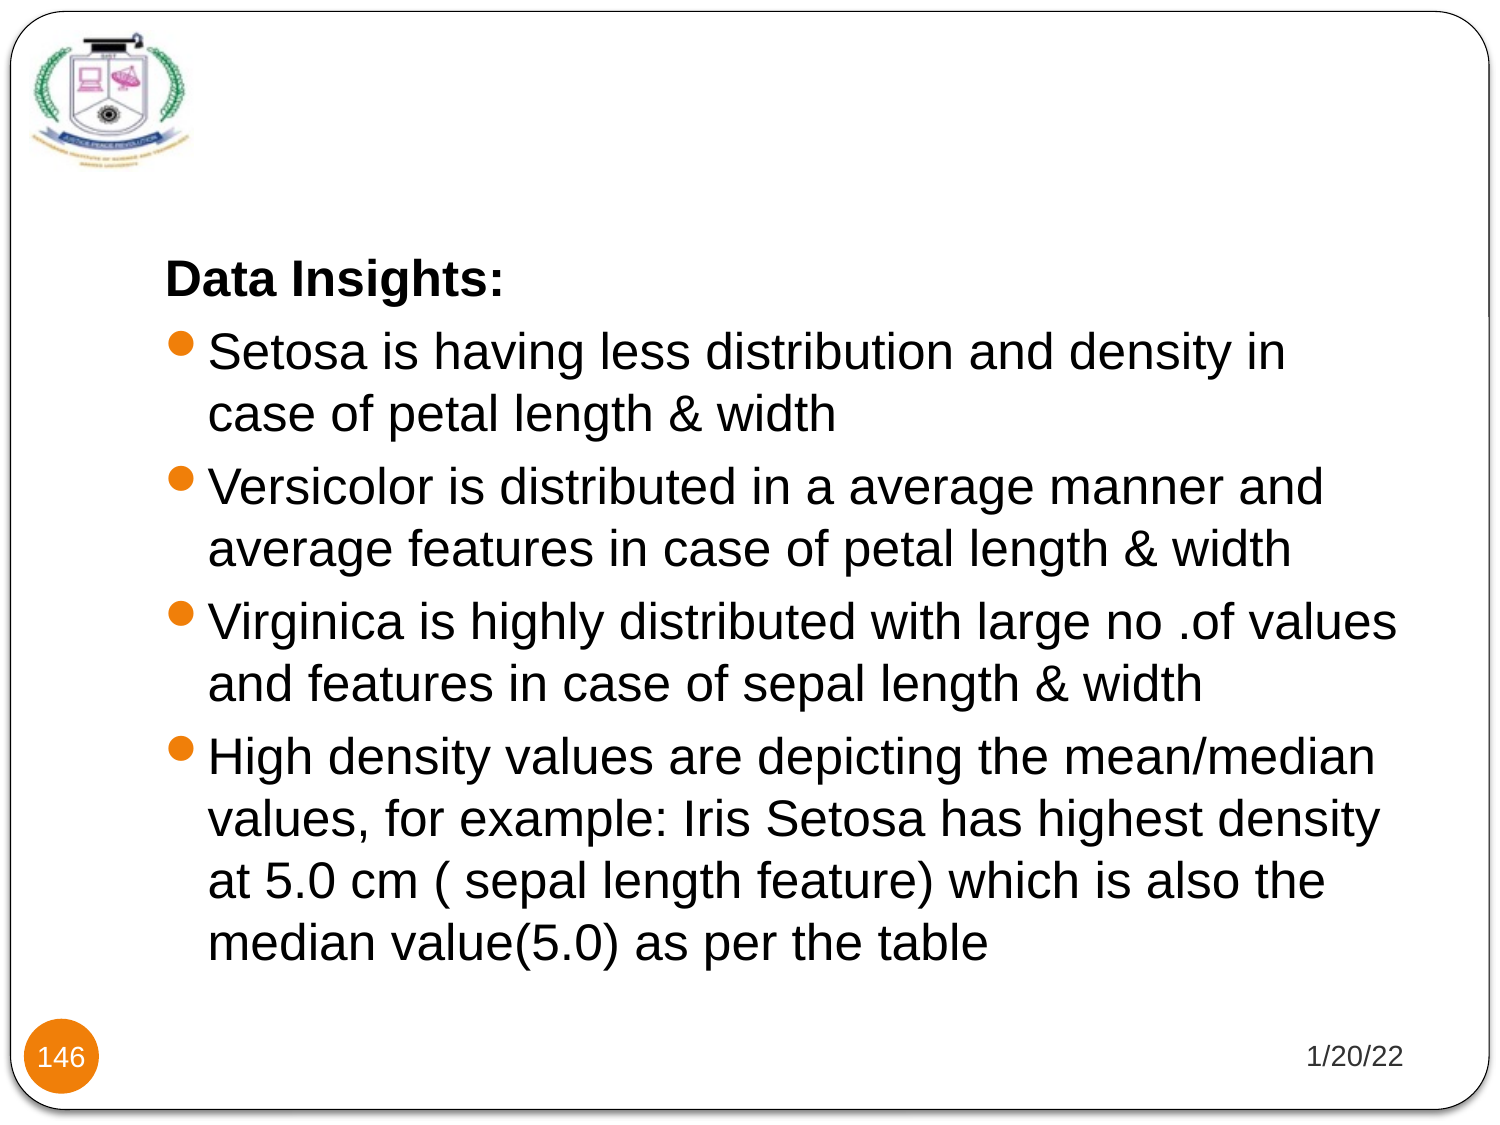

#
Data Insights:
Setosa is having less distribution and density in case of petal length & width
Versicolor is distributed in a average manner and average features in case of petal length & width
Virginica is highly distributed with large no .of values and features in case of sepal length & width
High density values are depicting the mean/median values, for example: Iris Setosa has highest density at 5.0 cm ( sepal length feature) which is also the median value(5.0) as per the table

1/20/22
146